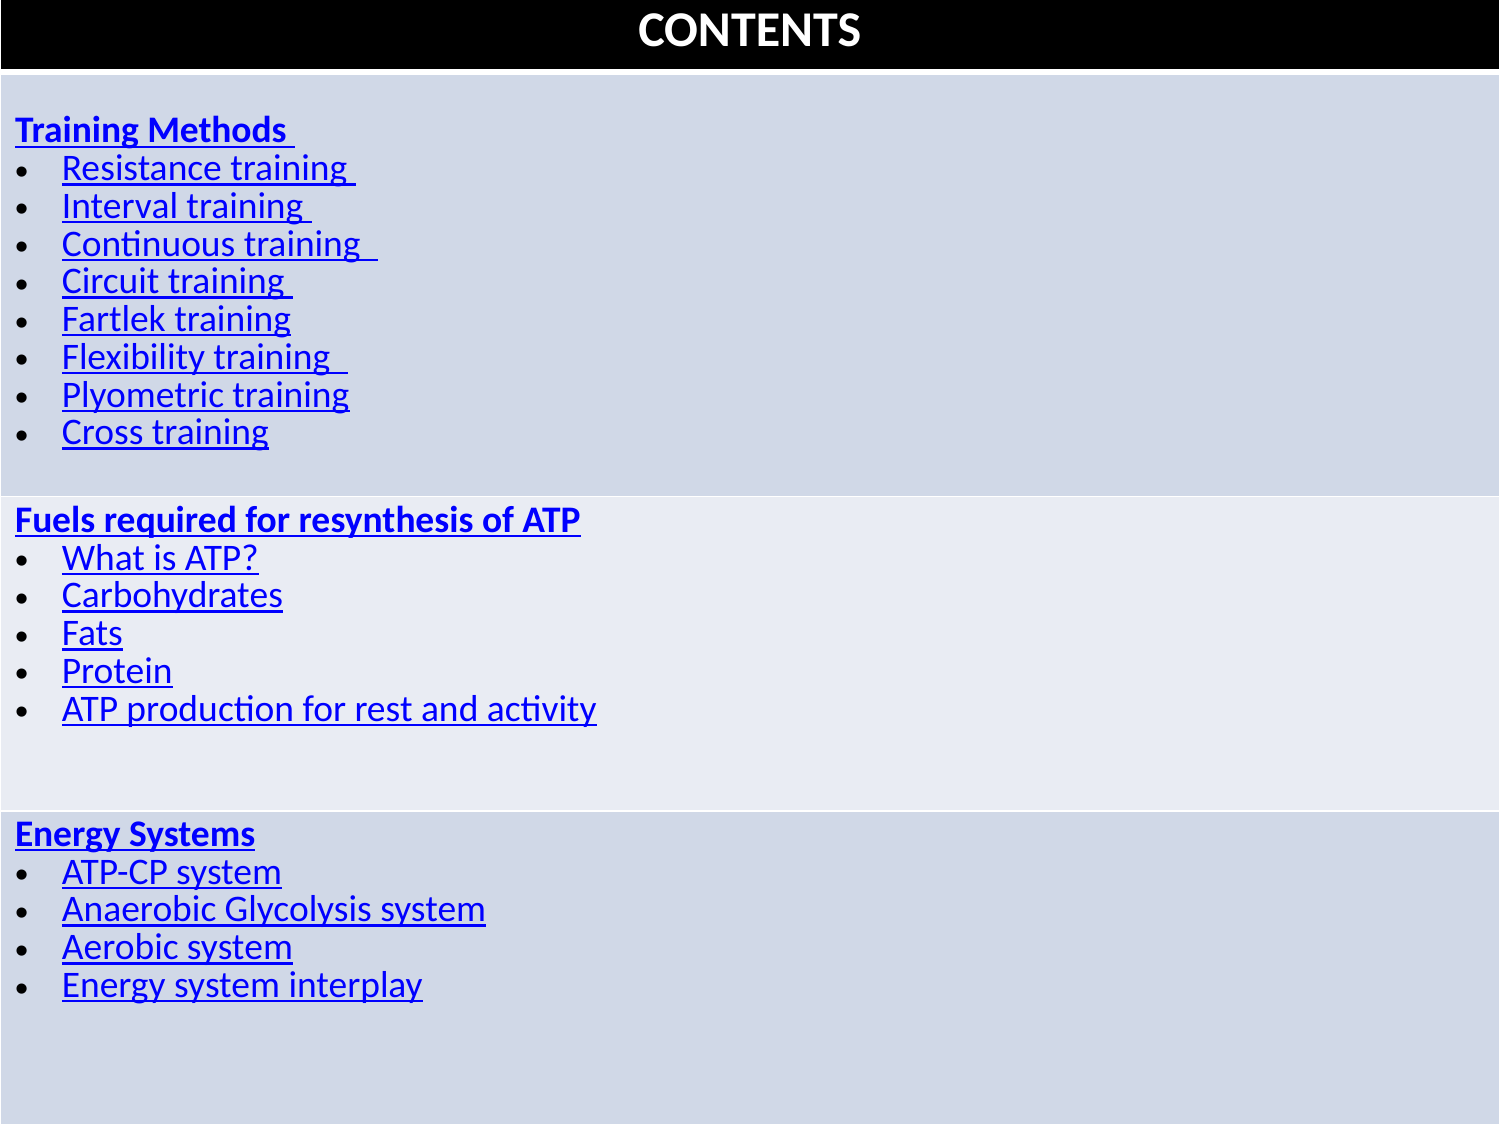

| CONTENTS |
| --- |
| Training Methods Resistance training Interval training Continuous training ­ Circuit training Fartlek training Flexibility training ­ Plyometric training Cross training |
| Fuels required for resynthesis of ATP What is ATP? Carbohydrates Fats Protein ATP production for rest and activity |
| Energy Systems ATP-CP system Anaerobic Glycolysis system Aerobic system Energy system interplay |
©PE STUDIES RESOURCES
4